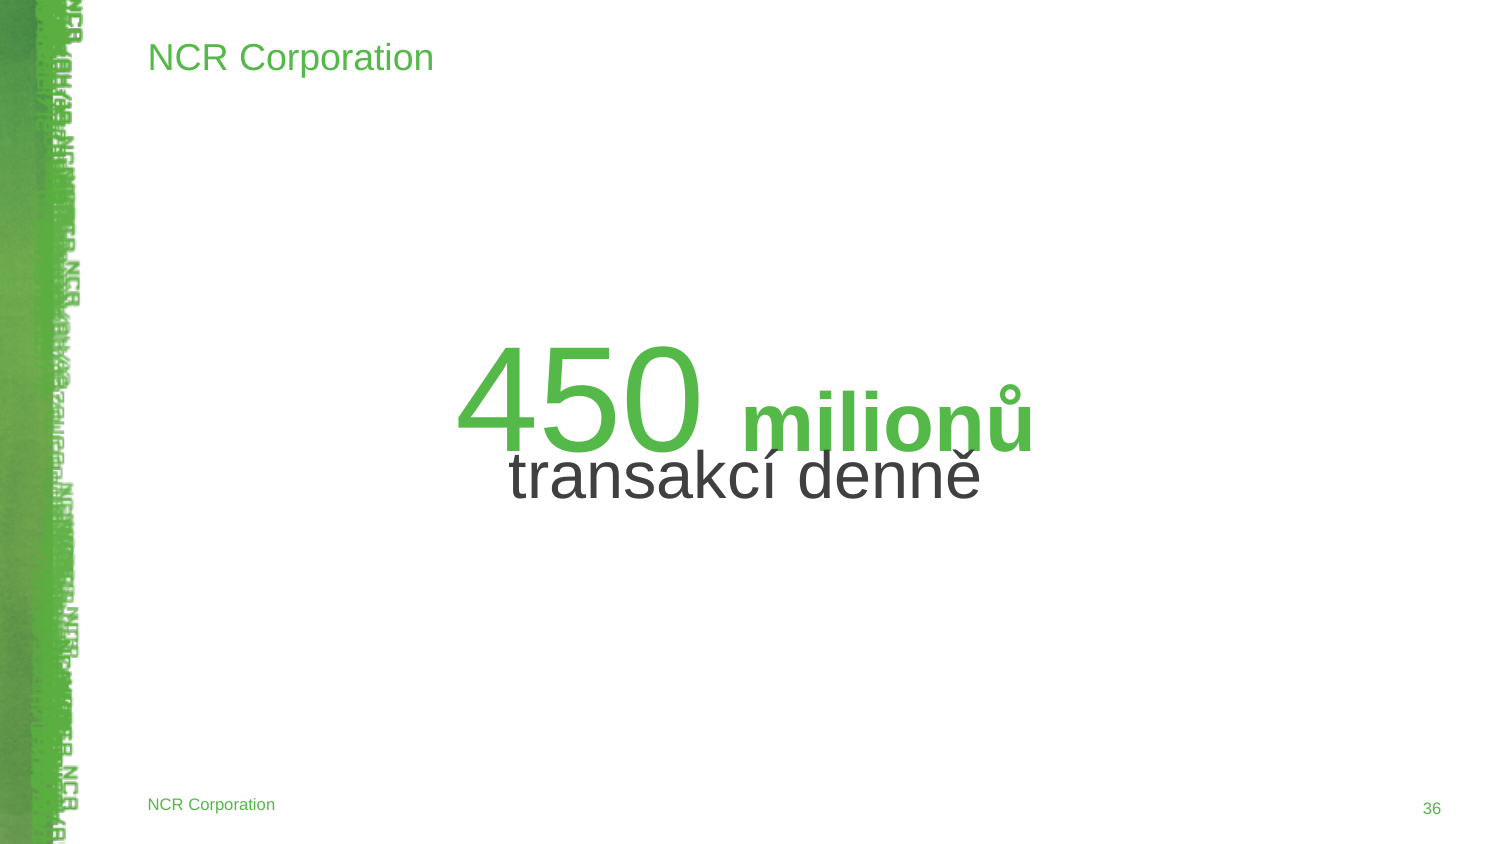

NCR Corporation
450 milionů
transakcí denně
NCR Corporation
36